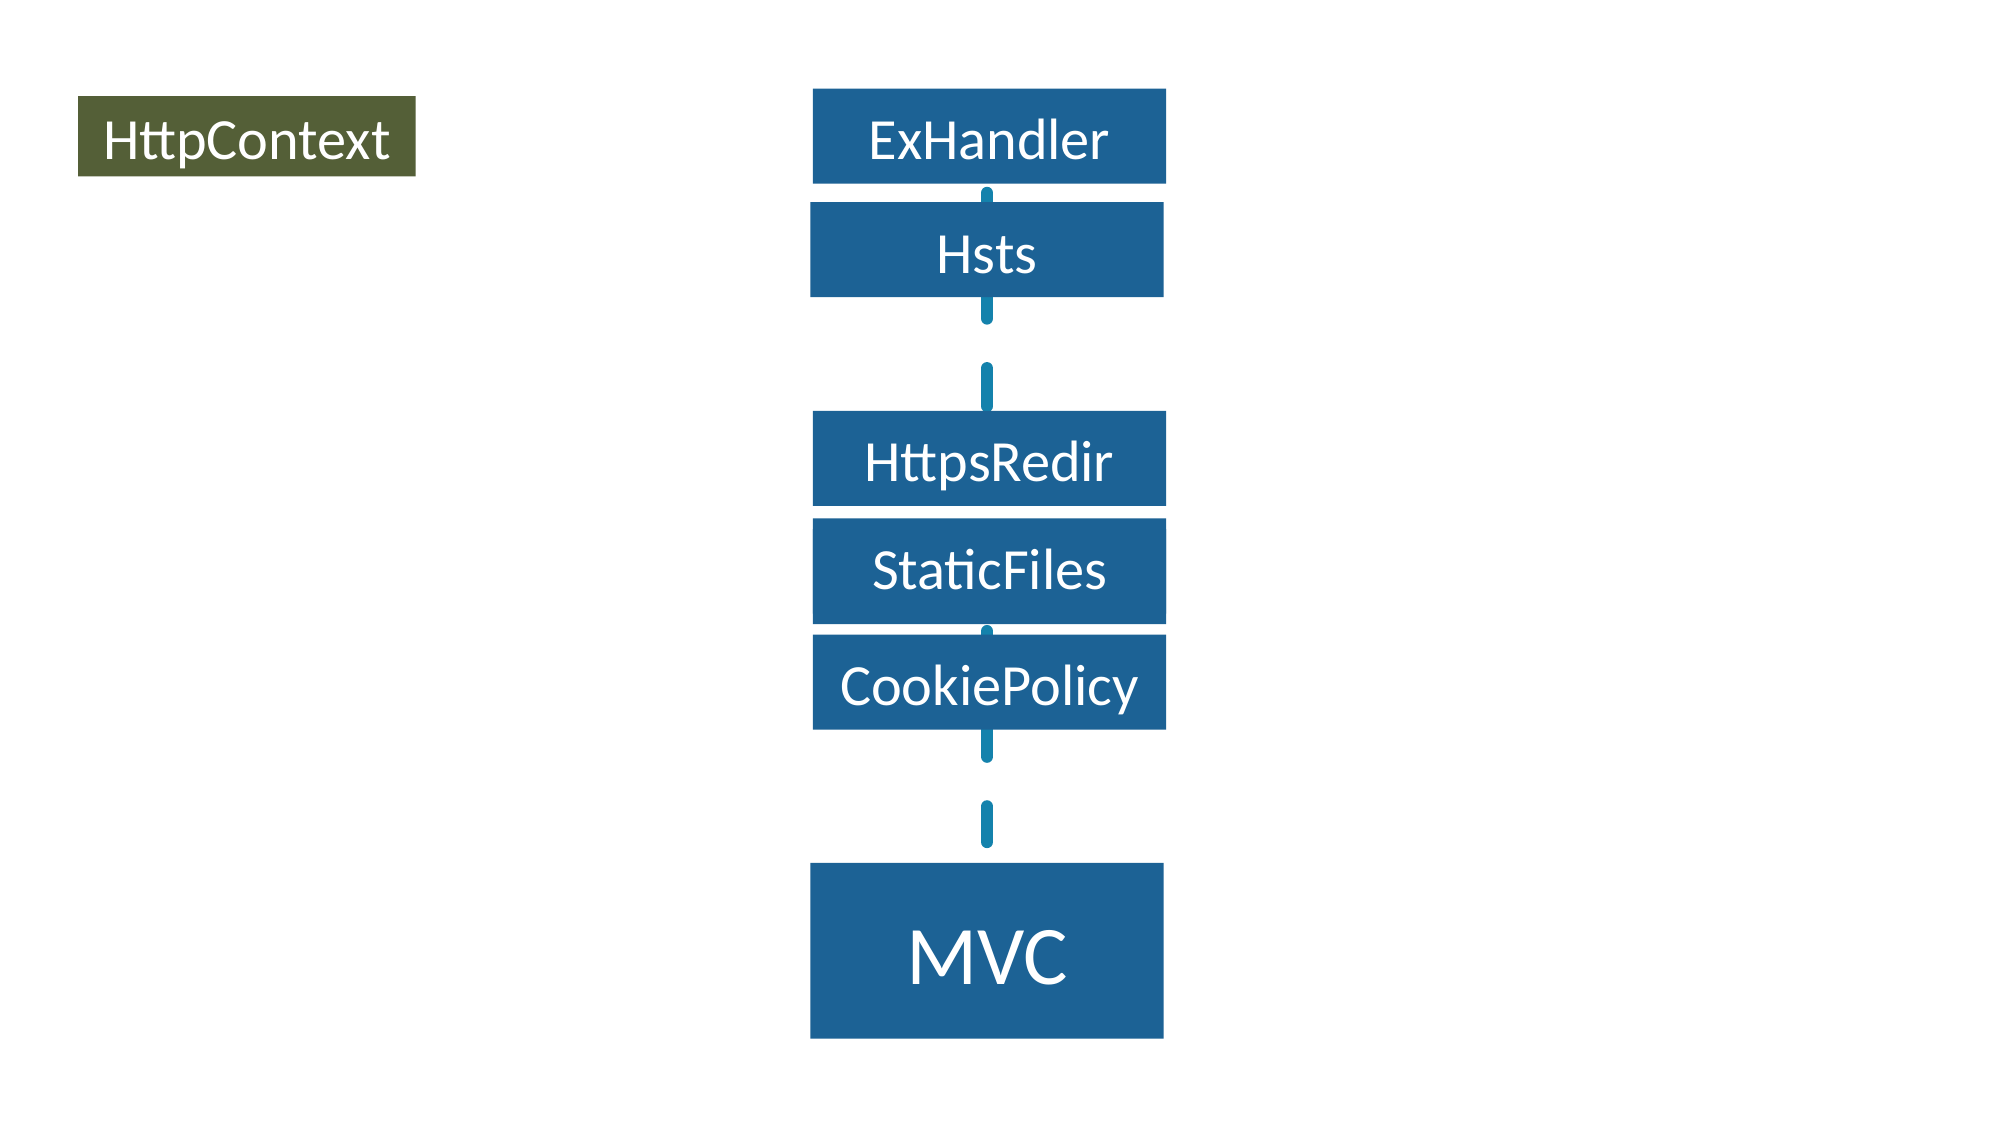

ExHandler
HttpContext
Hsts
HttpsRedir
StaticFiles
CookiePolicy
CookiePolicy
MVC